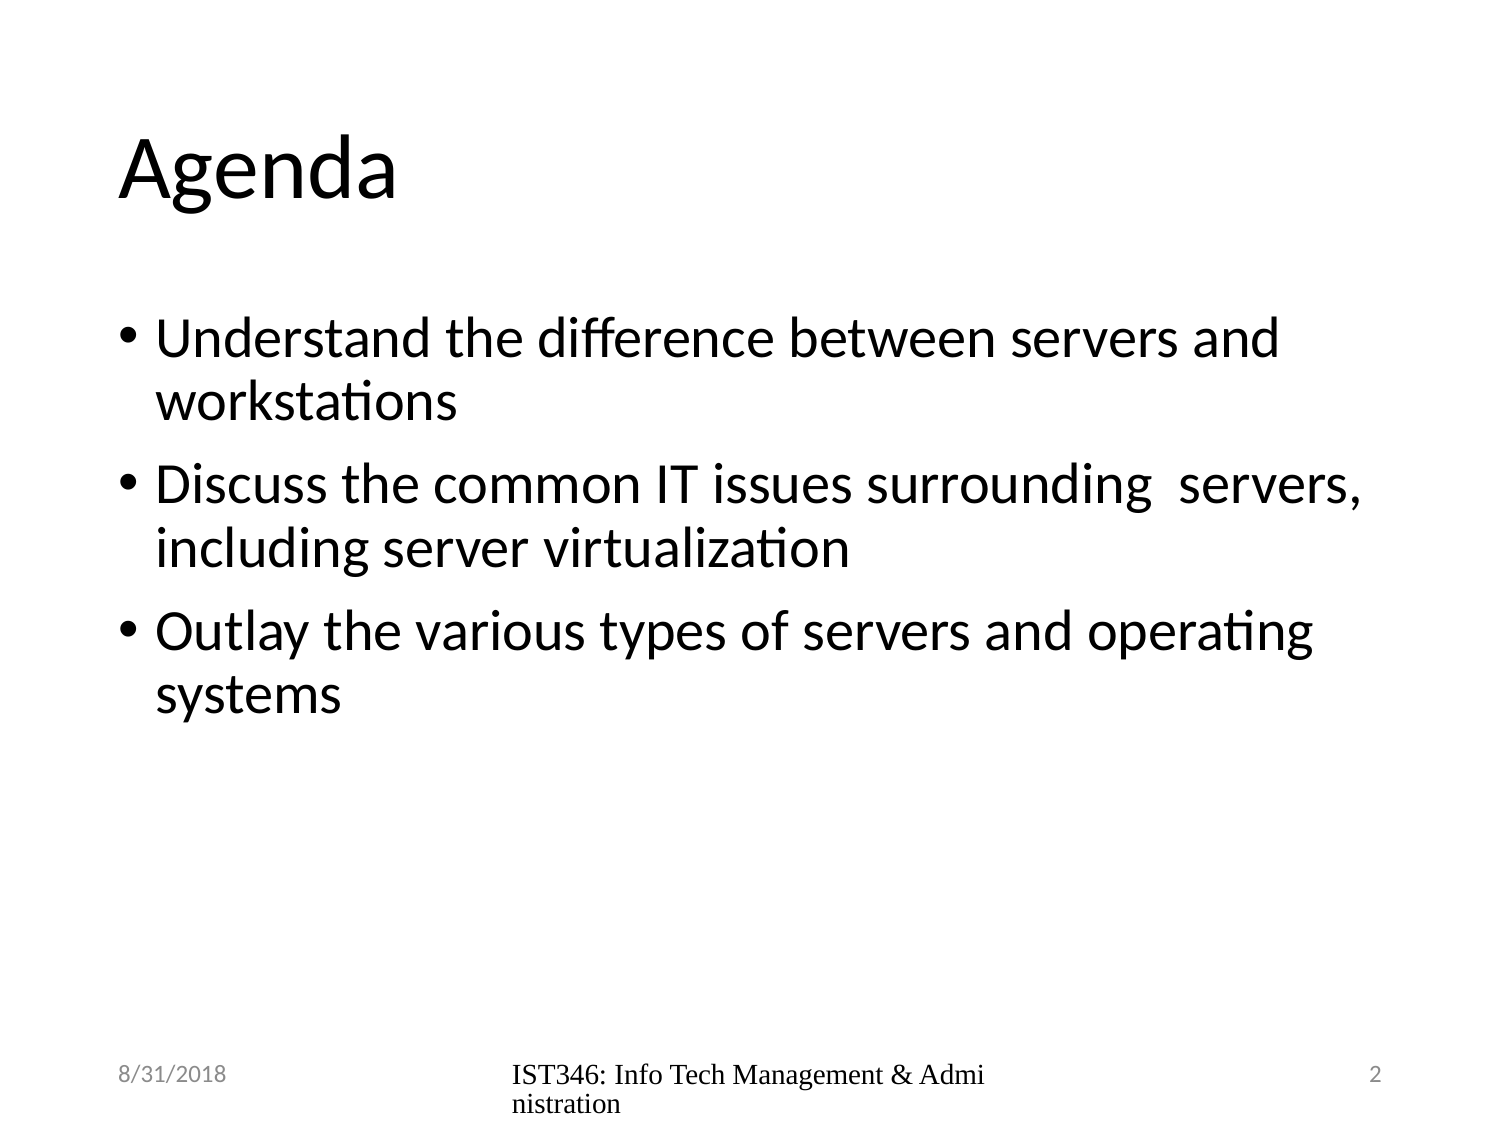

# Agenda
Understand the difference between servers and workstations
Discuss the common IT issues surrounding  servers, including server virtualization
Outlay the various types of servers and operating systems

8/31/2018
IST346: Info Tech Management & Administration
2